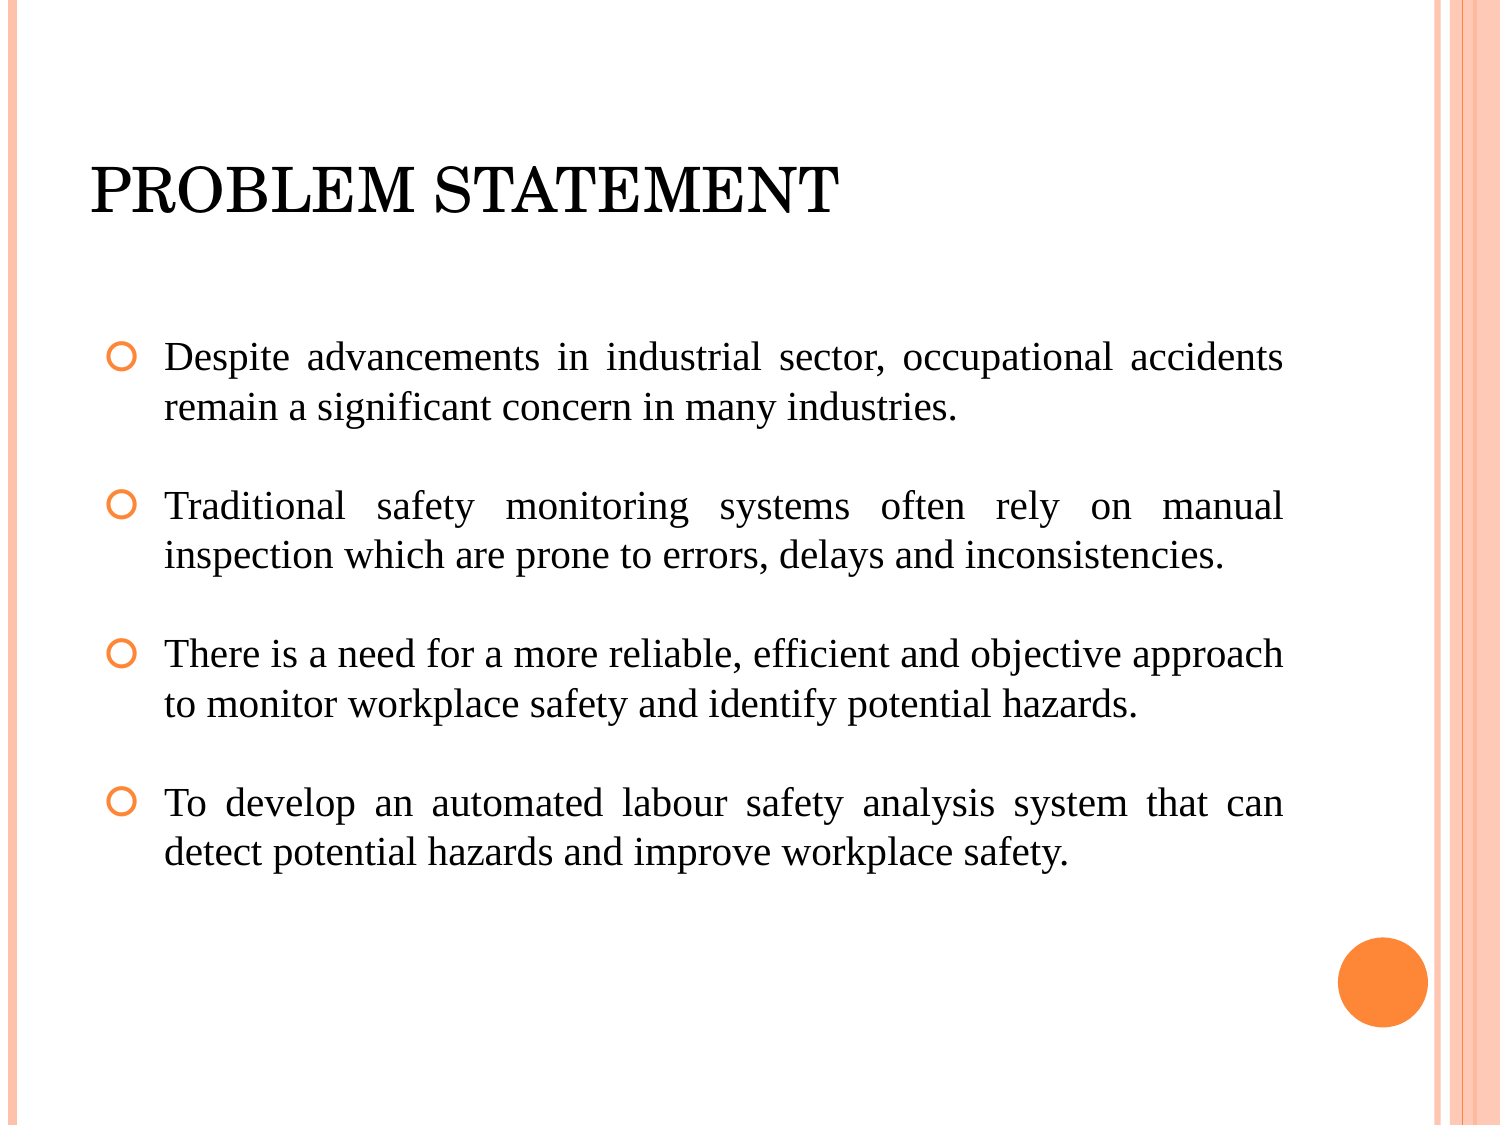

# Problem Statement

Despite advancements in industrial sector, occupational accidents remain a significant concern in many industries.

Traditional safety monitoring systems often rely on manual inspection which are prone to errors, delays and inconsistencies.

There is a need for a more reliable, efficient and objective approach to monitor workplace safety and identify potential hazards.

To develop an automated labour safety analysis system that can detect potential hazards and improve workplace safety.